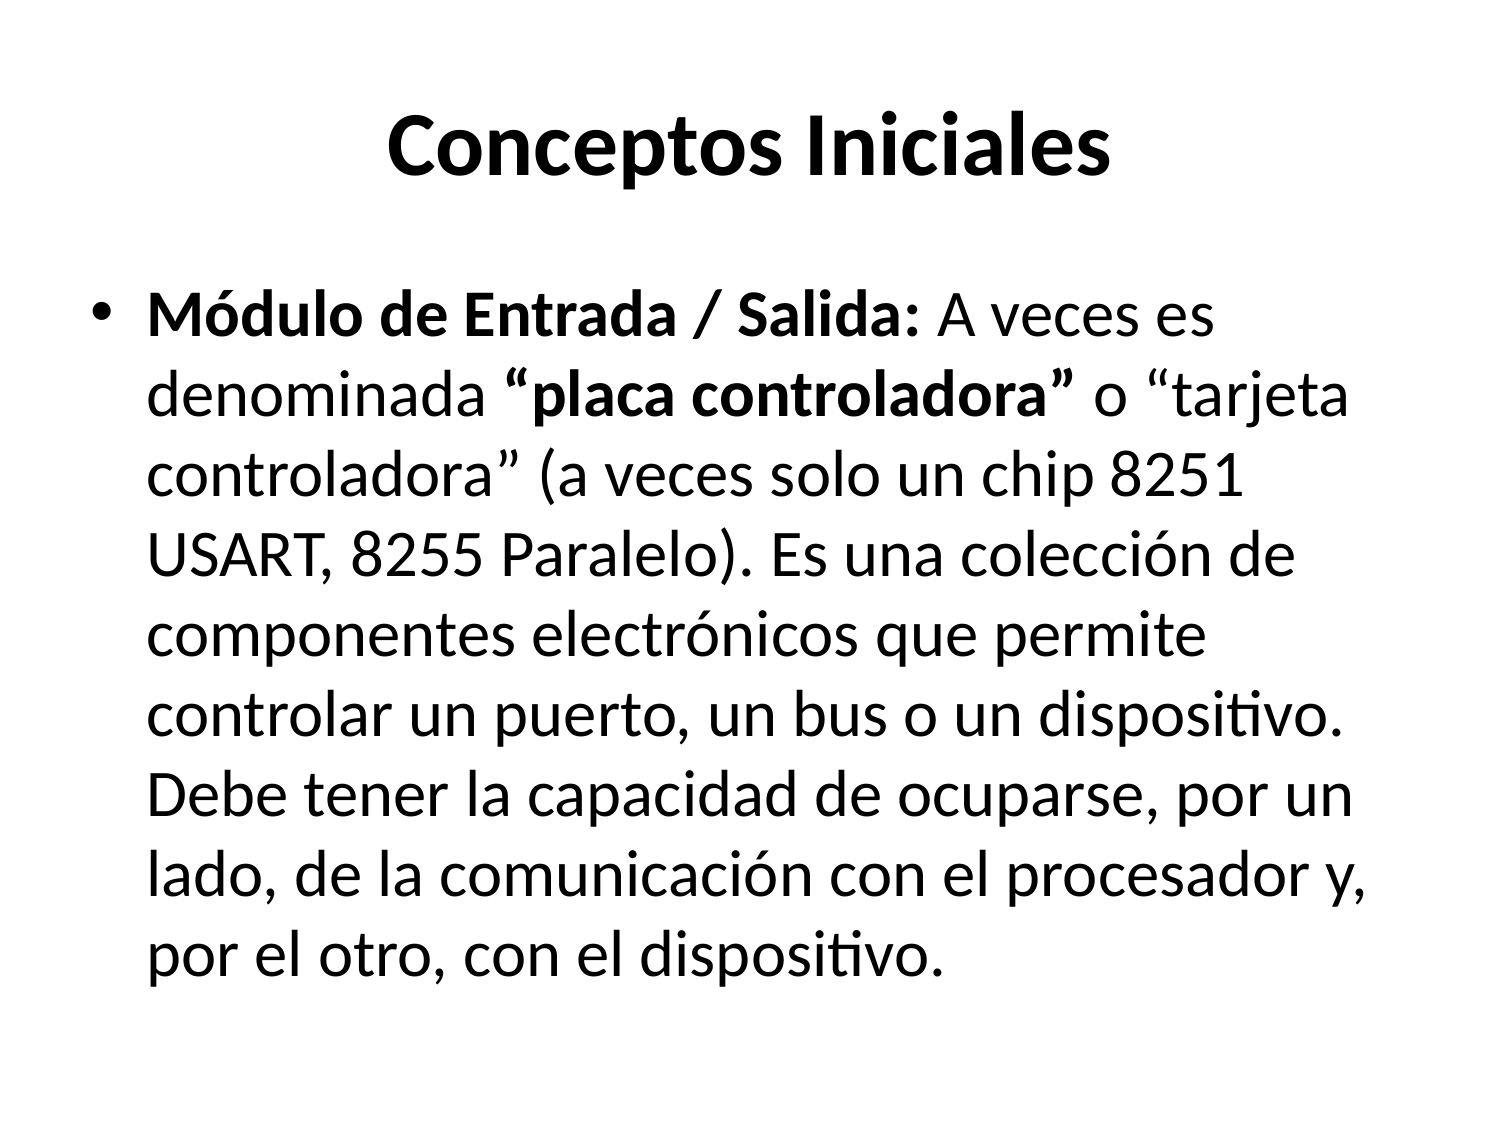

# Conceptos Iniciales
Módulo de Entrada / Salida: A veces es denominada “placa controladora” o “tarjeta controladora” (a veces solo un chip 8251 USART, 8255 Paralelo). Es una colección de componentes electrónicos que permite controlar un puerto, un bus o un dispositivo. Debe tener la capacidad de ocuparse, por un lado, de la comunicación con el procesador y, por el otro, con el dispositivo.